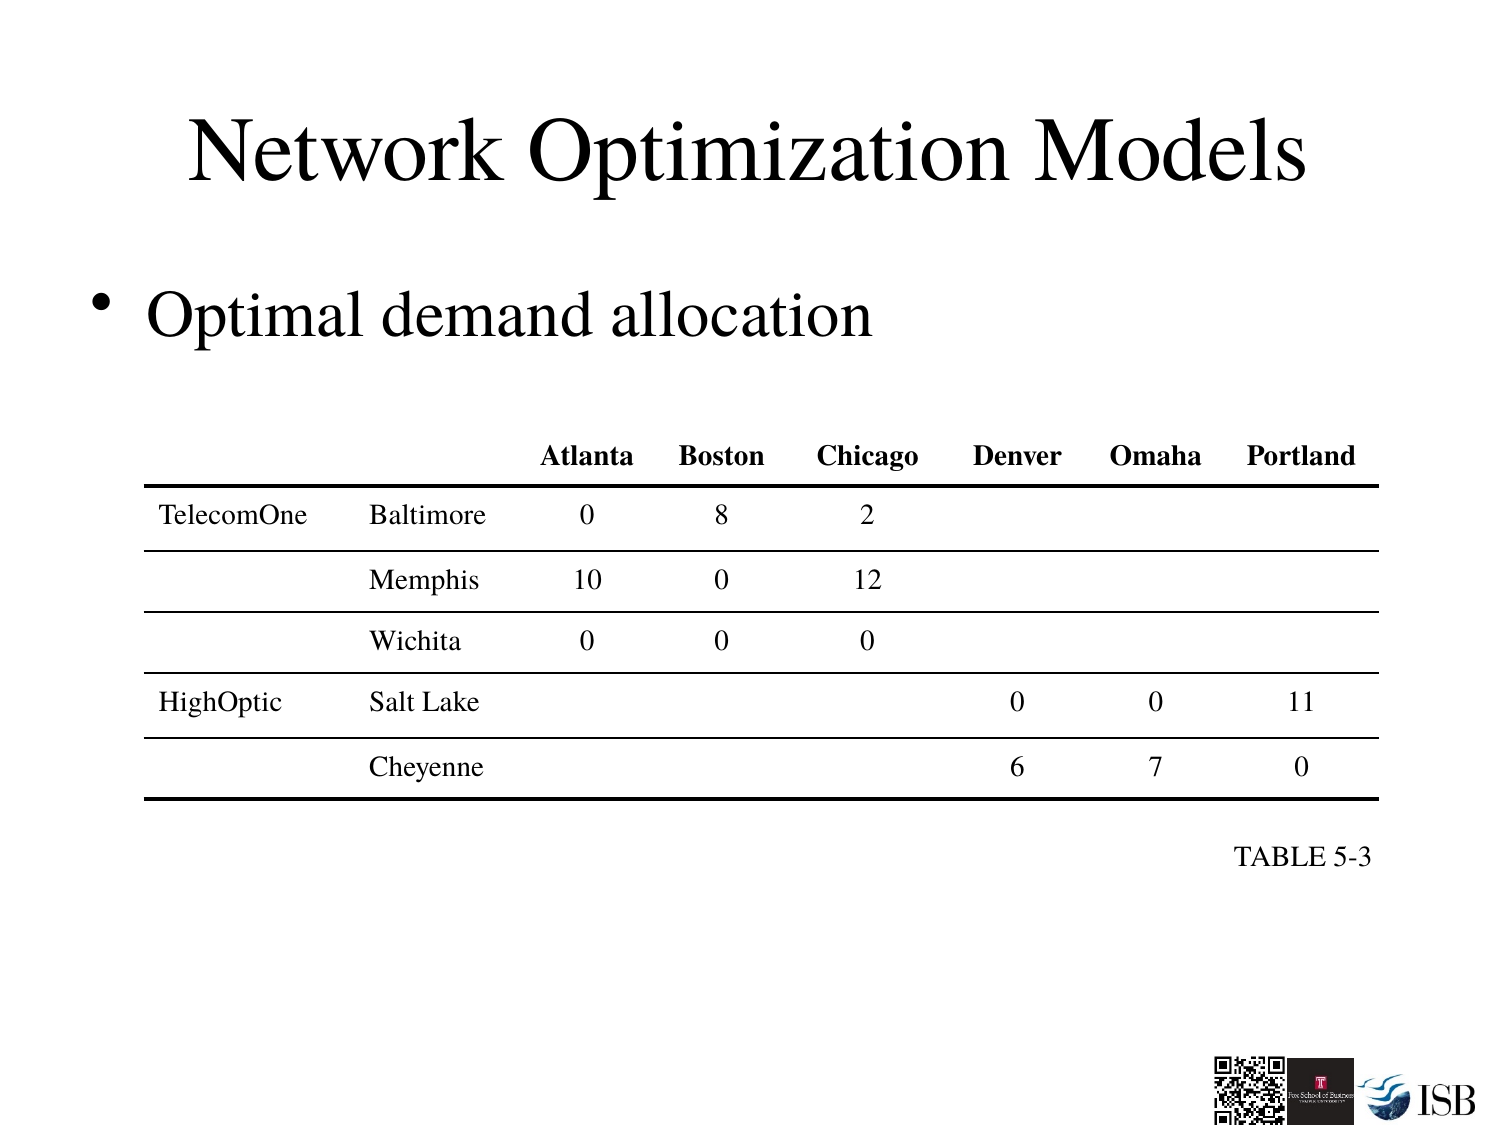

# Network Optimization Models
Optimal demand allocation
|  |  | Atlanta | Boston | Chicago | Denver | Omaha | Portland |
| --- | --- | --- | --- | --- | --- | --- | --- |
| TelecomOne | Baltimore | 0 | 8 | 2 |  |  |  |
|  | Memphis | 10 | 0 | 12 |  |  |  |
|  | Wichita | 0 | 0 | 0 |  |  |  |
| HighOptic | Salt Lake |  |  |  | 0 | 0 | 11 |
|  | Cheyenne |  |  |  | 6 | 7 | 0 |
TABLE 5-3